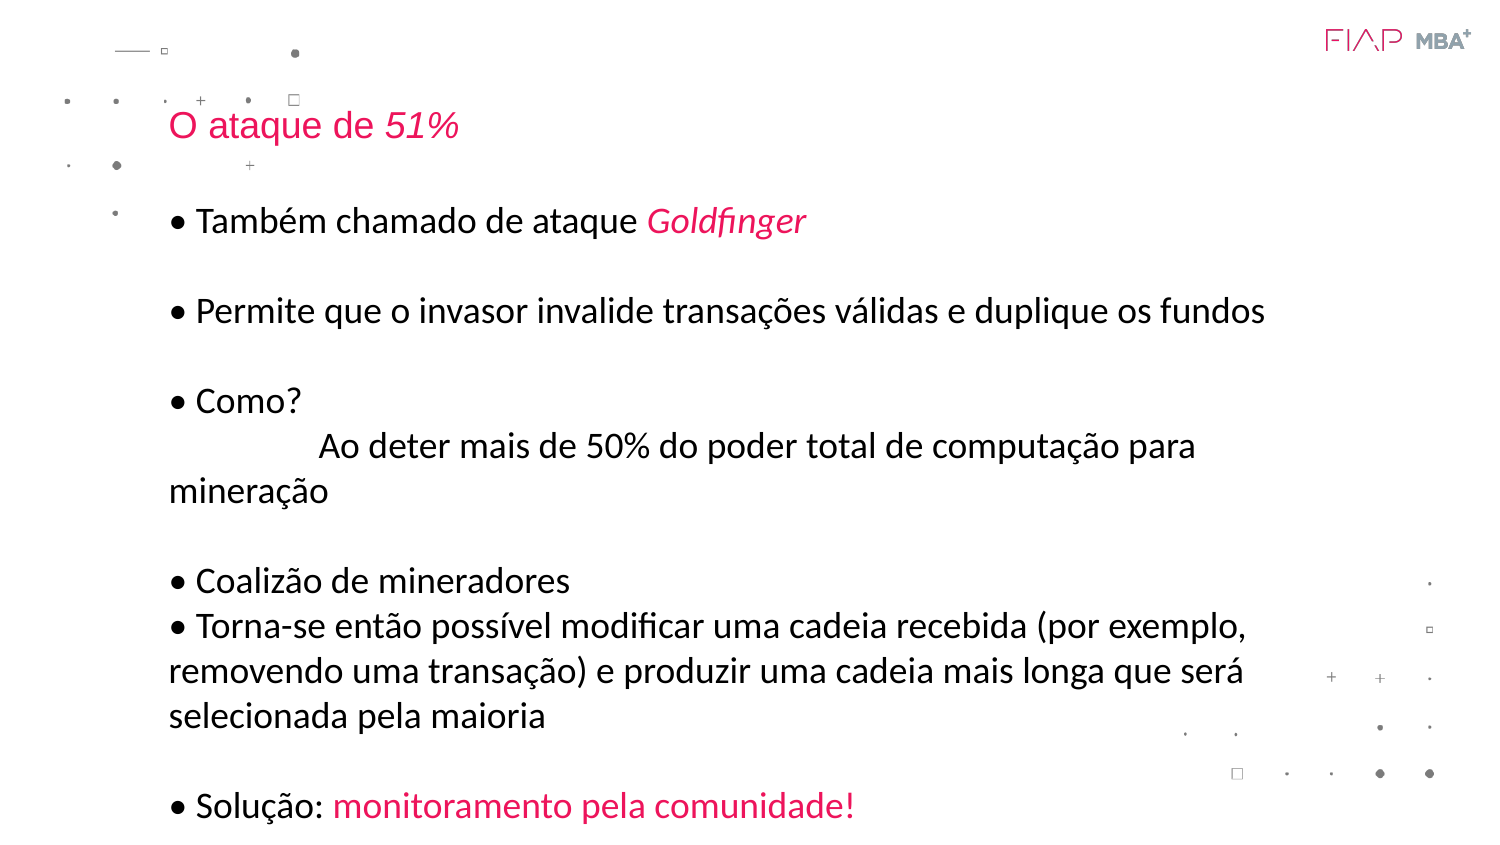

O ataque de 51%
• Também chamado de ataque Goldfinger

• Permite que o invasor invalide transações válidas e duplique os fundos

• Como?
	Ao deter mais de 50% do poder total de computação para mineração

• Coalizão de mineradores
• Torna-se então possível modificar uma cadeia recebida (por exemplo, removendo uma transação) e produzir uma cadeia mais longa que será selecionada pela maioria

• Solução: monitoramento pela comunidade!